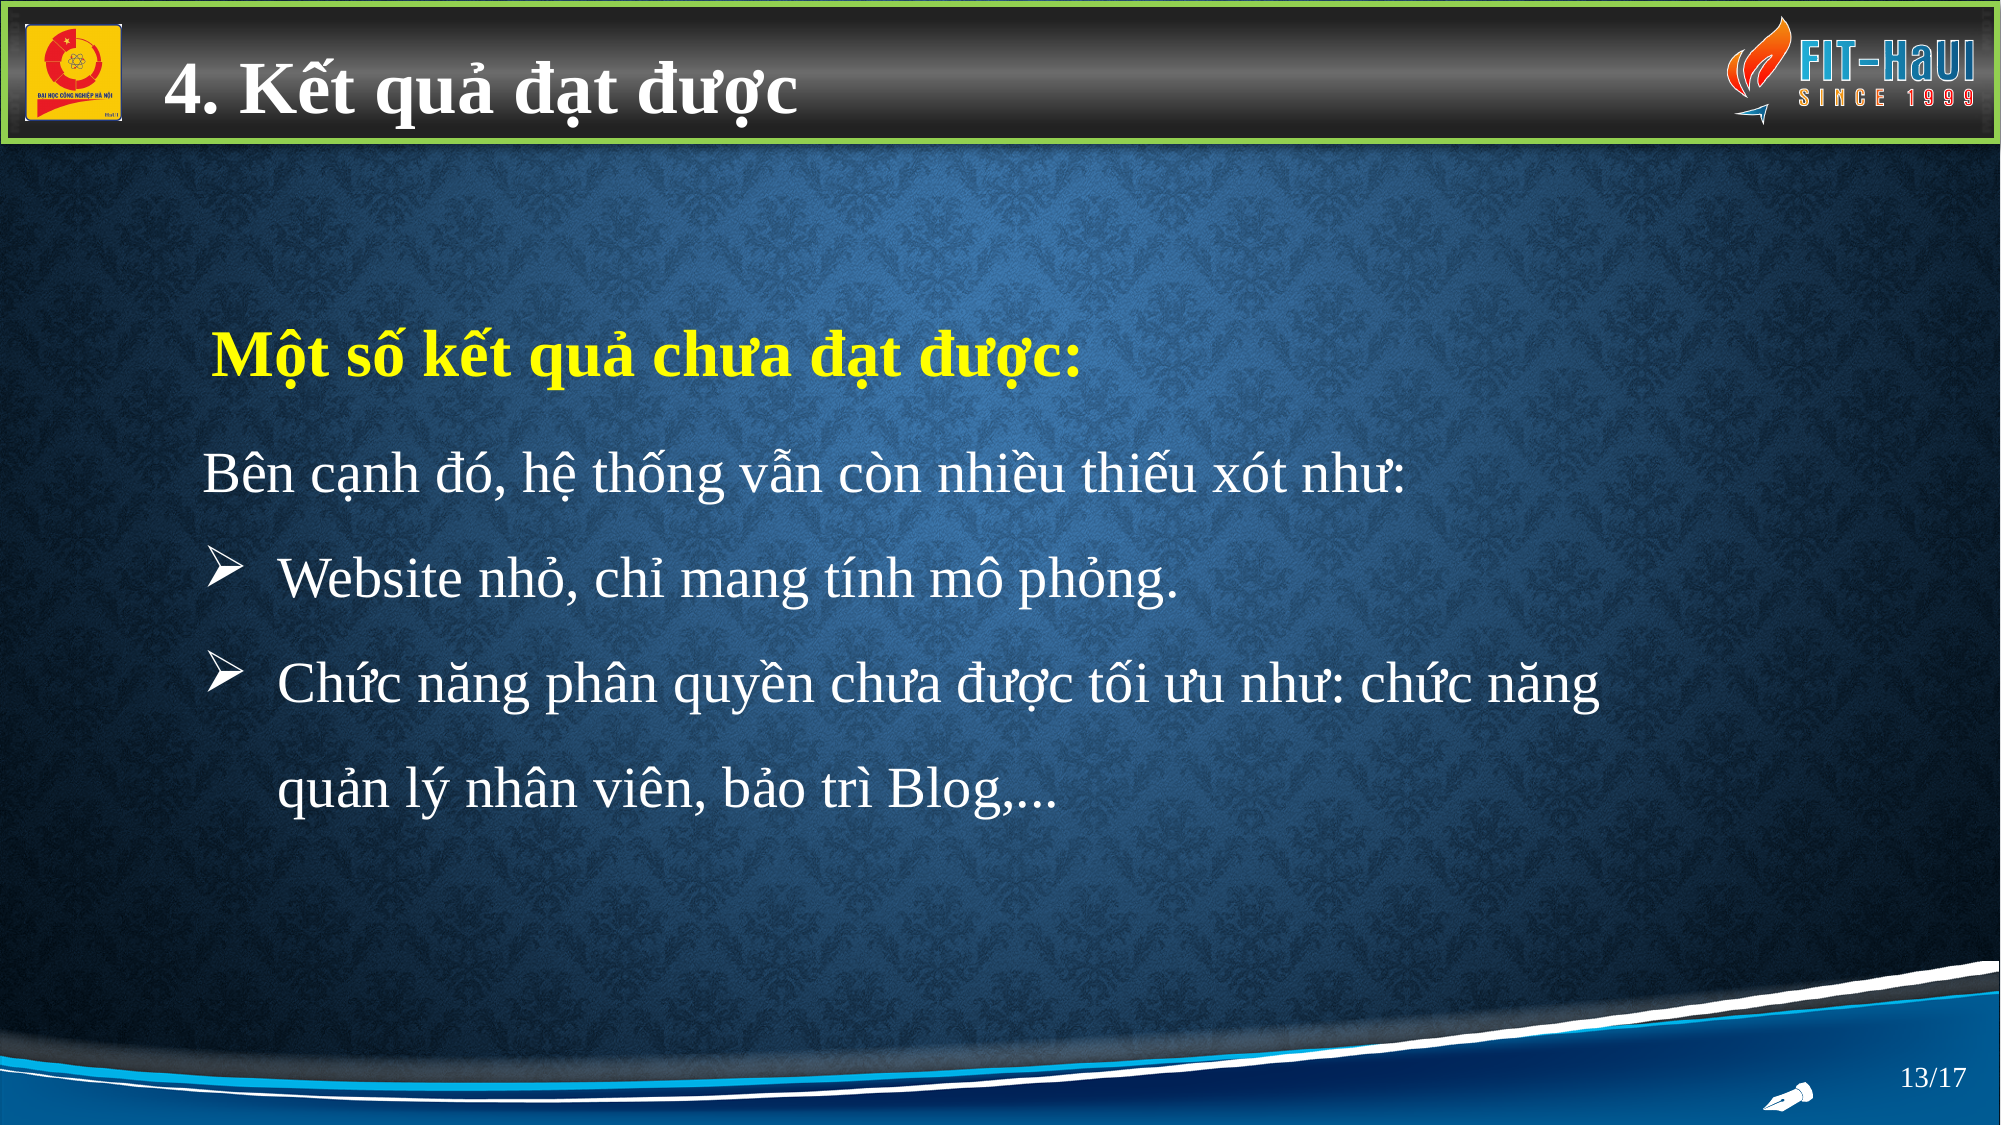

4. Kết quả đạt được

Một số kết quả chưa đạt được:
Bên cạnh đó, hệ thống vẫn còn nhiều thiếu xót như:
Website nhỏ, chỉ mang tính mô phỏng.
Chức năng phân quyền chưa được tối ưu như: chức năng quản lý nhân viên, bảo trì Blog,...
13/17